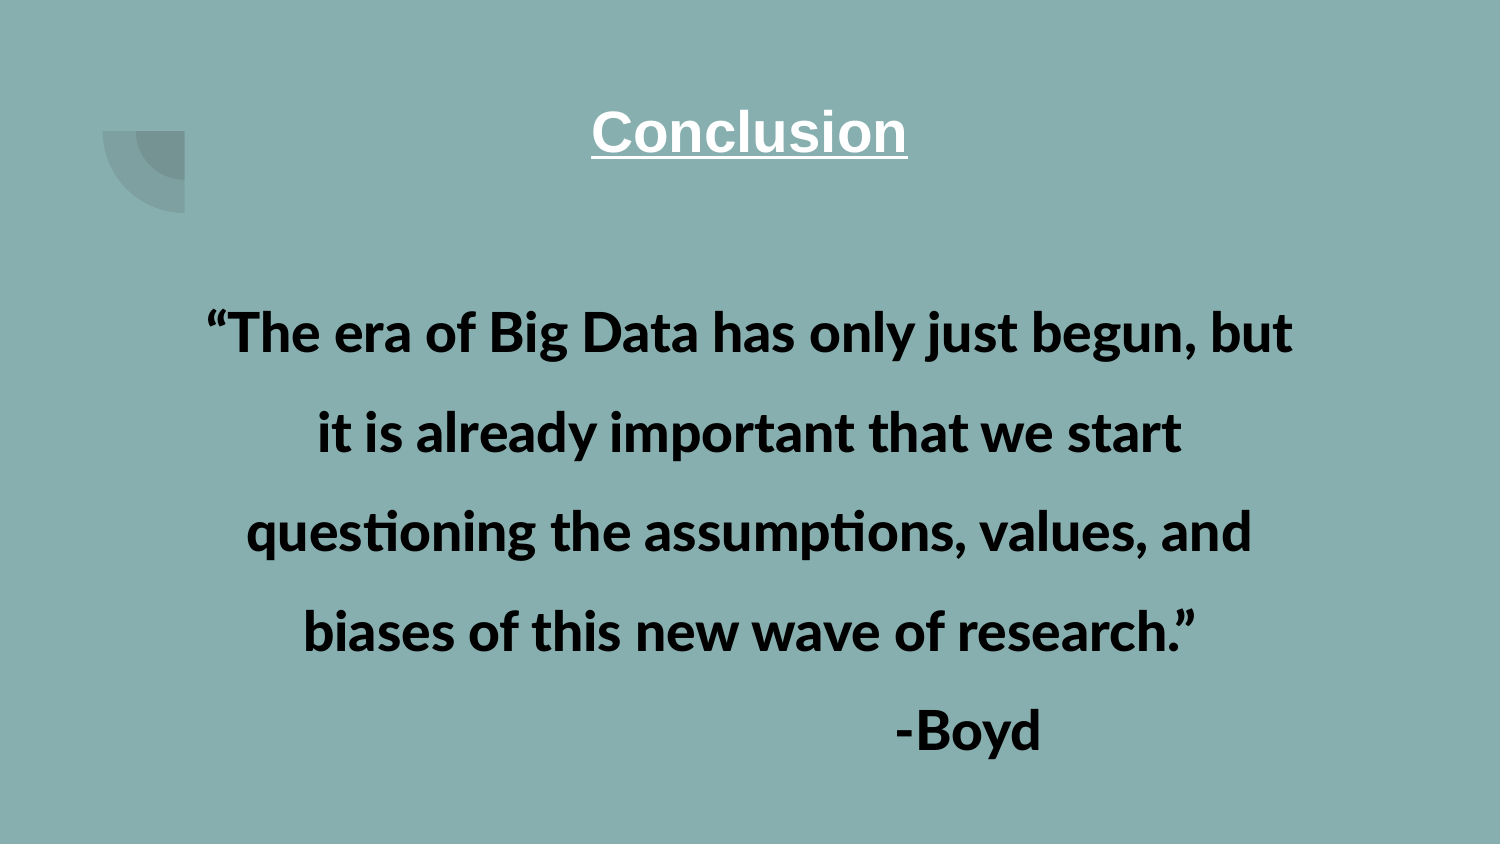

# Conclusion
“The era of Big Data has only just begun, but it is already important that we start questioning the assumptions, values, and biases of this new wave of research.”
-Boyd